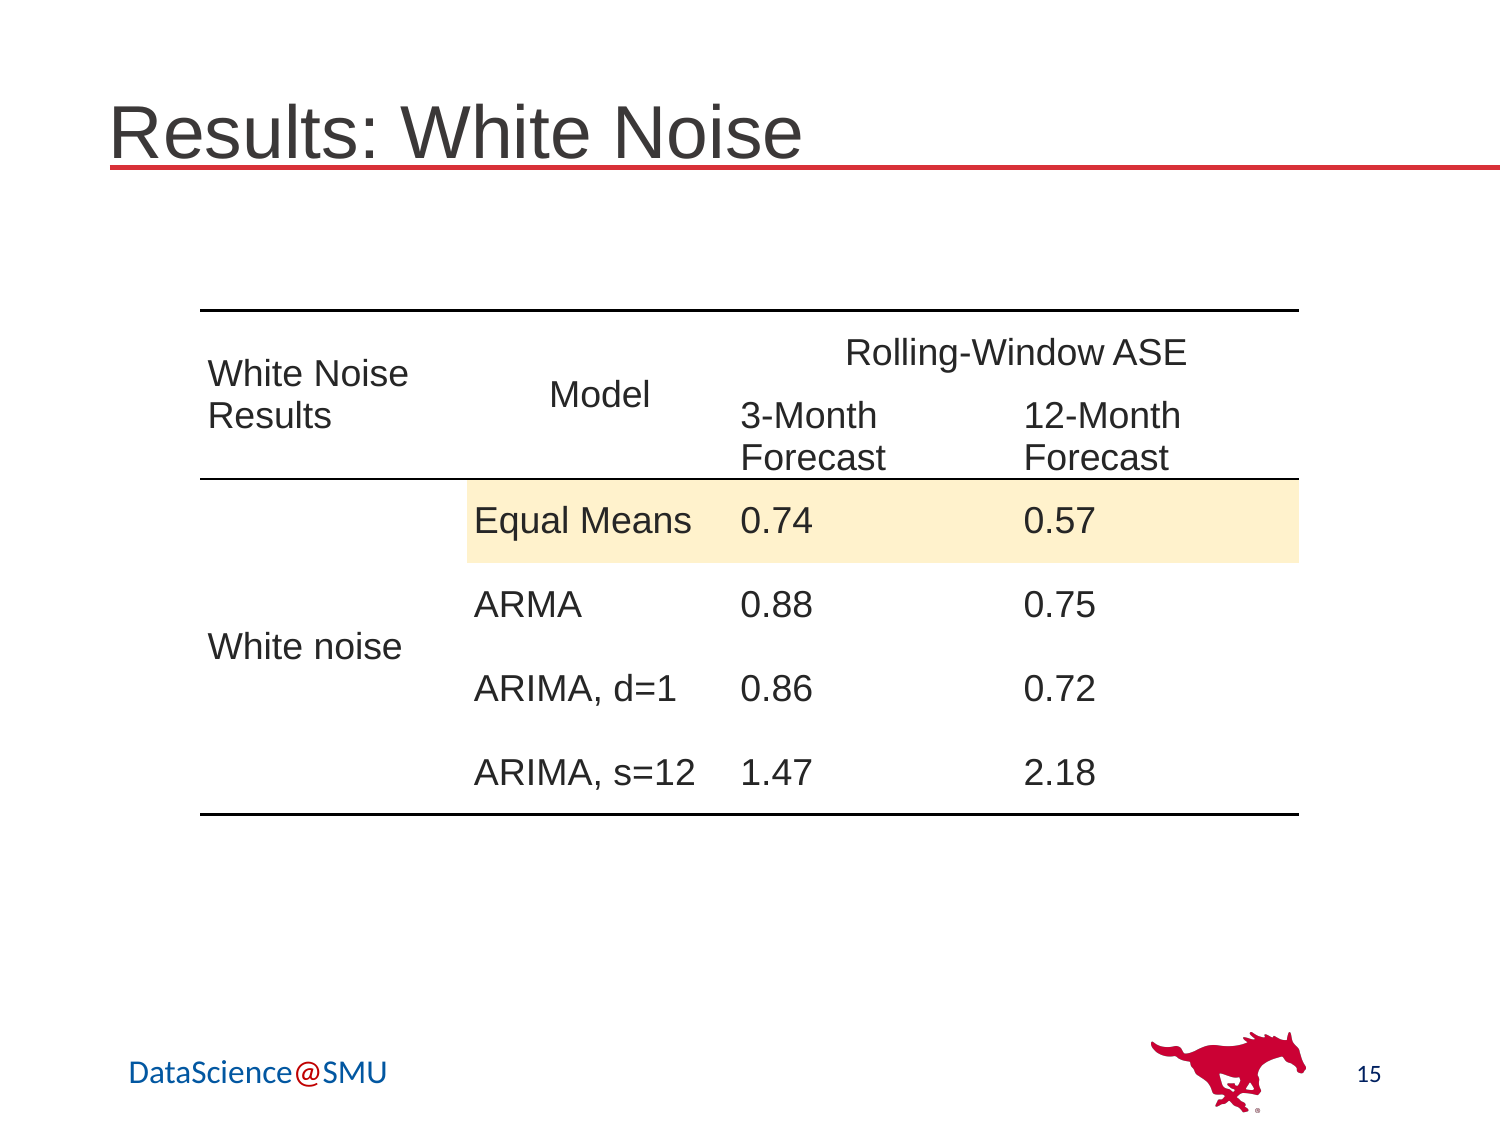

Results: White Noise
| White Noise Results | Model | Rolling-Window ASE |  |
| --- | --- | --- | --- |
|  |  | 3-Month Forecast | 12-Month Forecast |
| White noise | Equal Means | 0.74 | 0.57 |
|  | ARMA | 0.88 | 0.75 |
|  | ARIMA, d=1 | 0.86 | 0.72 |
|  | ARIMA, s=12 | 1.47 | 2.18 |
15